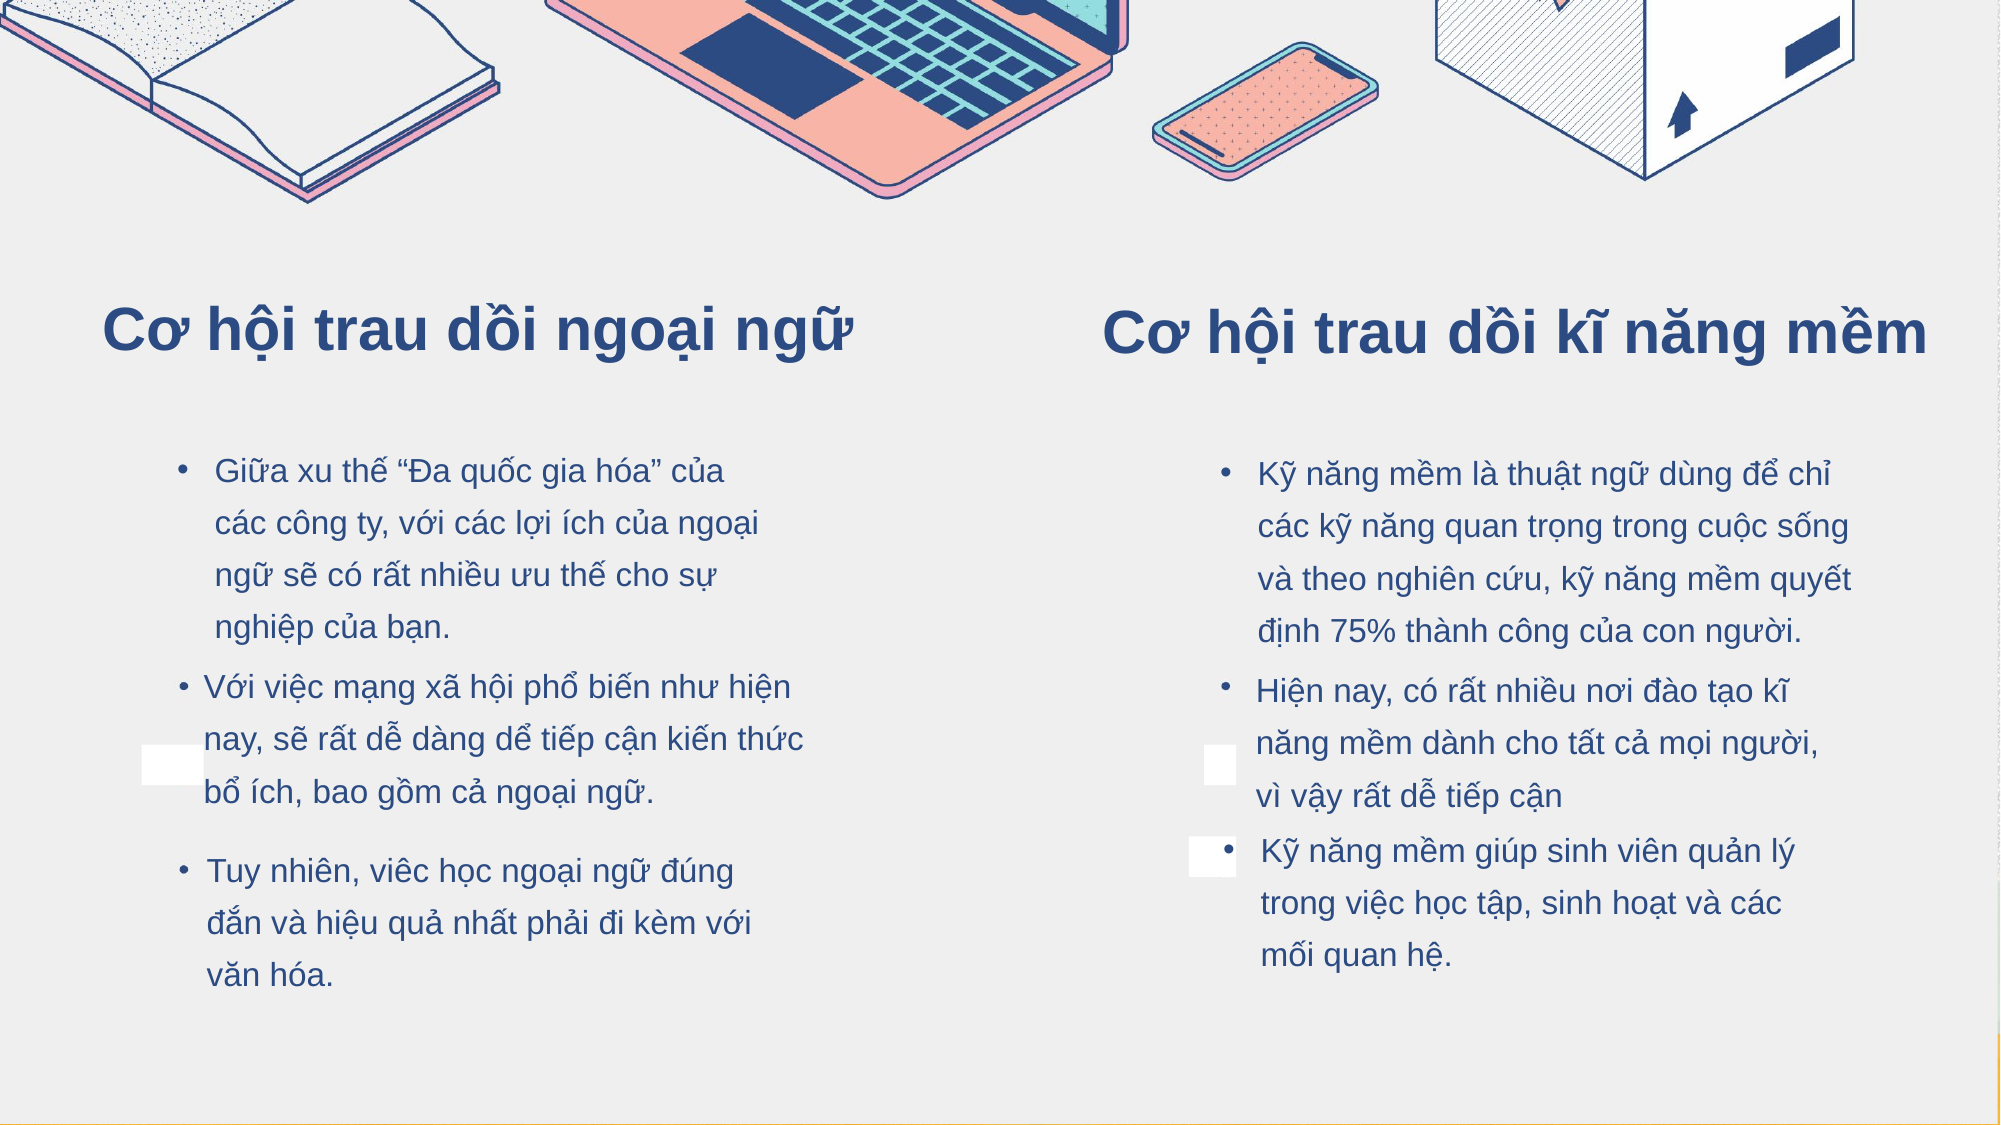

Cơ hội trau dồi ngoại ngữ
Cơ hội trau dồi kĩ năng mềm
Giữa xu thế “Đa quốc gia hóa” của các công ty, với các lợi ích của ngoại ngữ sẽ có rất nhiều ưu thế cho sự nghiệp của bạn.
Kỹ năng mềm là thuật ngữ dùng để chỉ các kỹ năng quan trọng trong cuộc sống và theo nghiên cứu, kỹ năng mềm quyết định 75% thành công của con người.
Với việc mạng xã hội phổ biến như hiện nay, sẽ rất dễ dàng dể tiếp cận kiến thức bổ ích, bao gồm cả ngoại ngữ.
Hiện nay, có rất nhiều nơi đào tạo kĩ năng mềm dành cho tất cả mọi người, vì vậy rất dễ tiếp cận

Kỹ năng mềm giúp sinh viên quản lý trong việc học tập, sinh hoạt và các mối quan hệ.
Tuy nhiên, viêc học ngoại ngữ đúng đắn và hiệu quả nhất phải đi kèm với văn hóa.